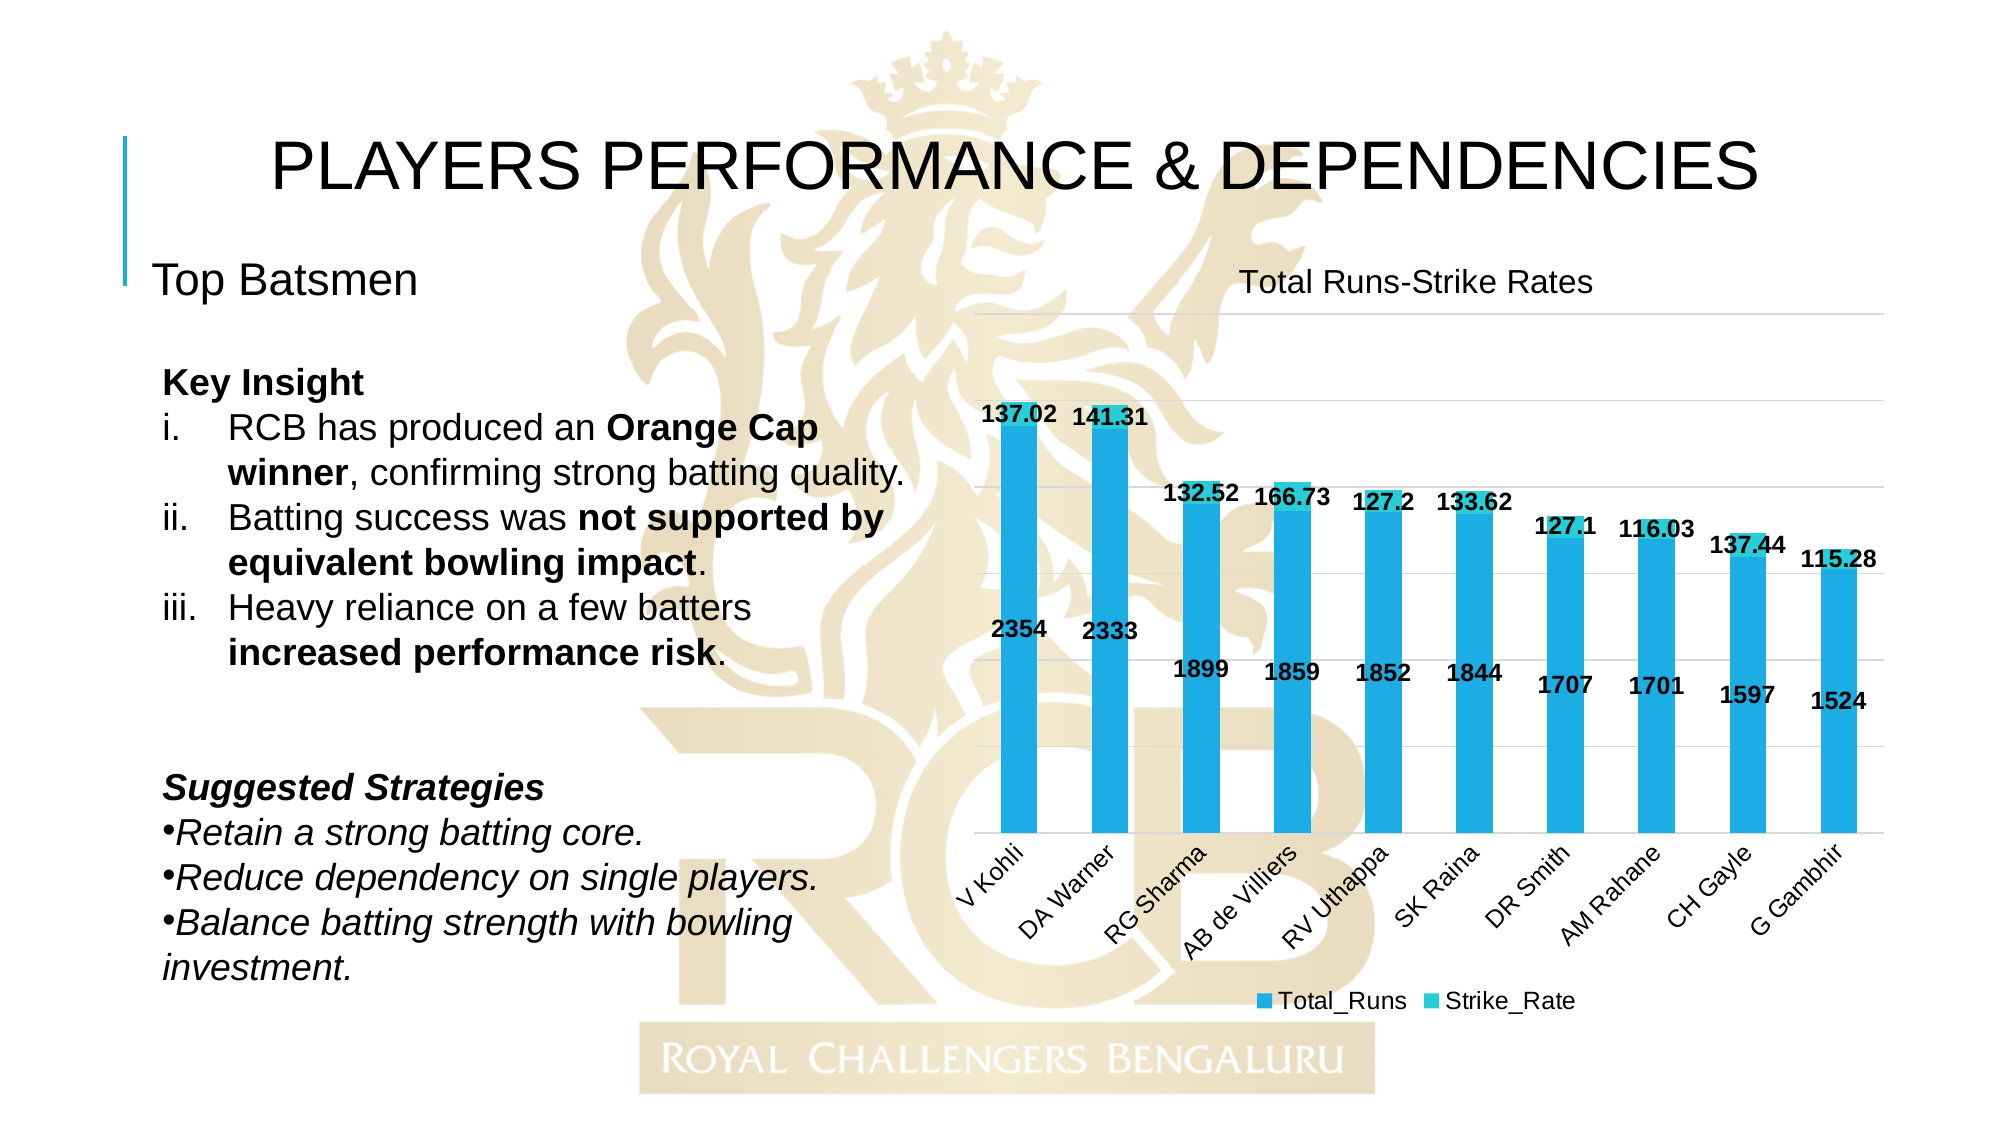

PLAYERS PERFORMANCE & DEPENDENCIES

### Chart: Total Runs-Strike Rates

| Category | Total_Runs | Strike_Rate |
|---|---|---|
| V Kohli | 2354.0 | 137.02 |
| DA Warner | 2333.0 | 141.31 |
| RG Sharma | 1899.0 | 132.52 |
| AB de Villiers | 1859.0 | 166.73 |
| RV Uthappa | 1852.0 | 127.2 |
| SK Raina | 1844.0 | 133.62 |
| DR Smith | 1707.0 | 127.1 |
| AM Rahane | 1701.0 | 116.03 |
| CH Gayle | 1597.0 | 137.44 |
| G Gambhir | 1524.0 | 115.28 |
Top Batsmen
Key Insight
RCB has produced an Orange Cap winner, confirming strong batting quality.
Batting success was not supported by equivalent bowling impact.
Heavy reliance on a few batters increased performance risk.

Suggested Strategies
Retain a strong batting core.
Reduce dependency on single players.
Balance batting strength with bowling investment.